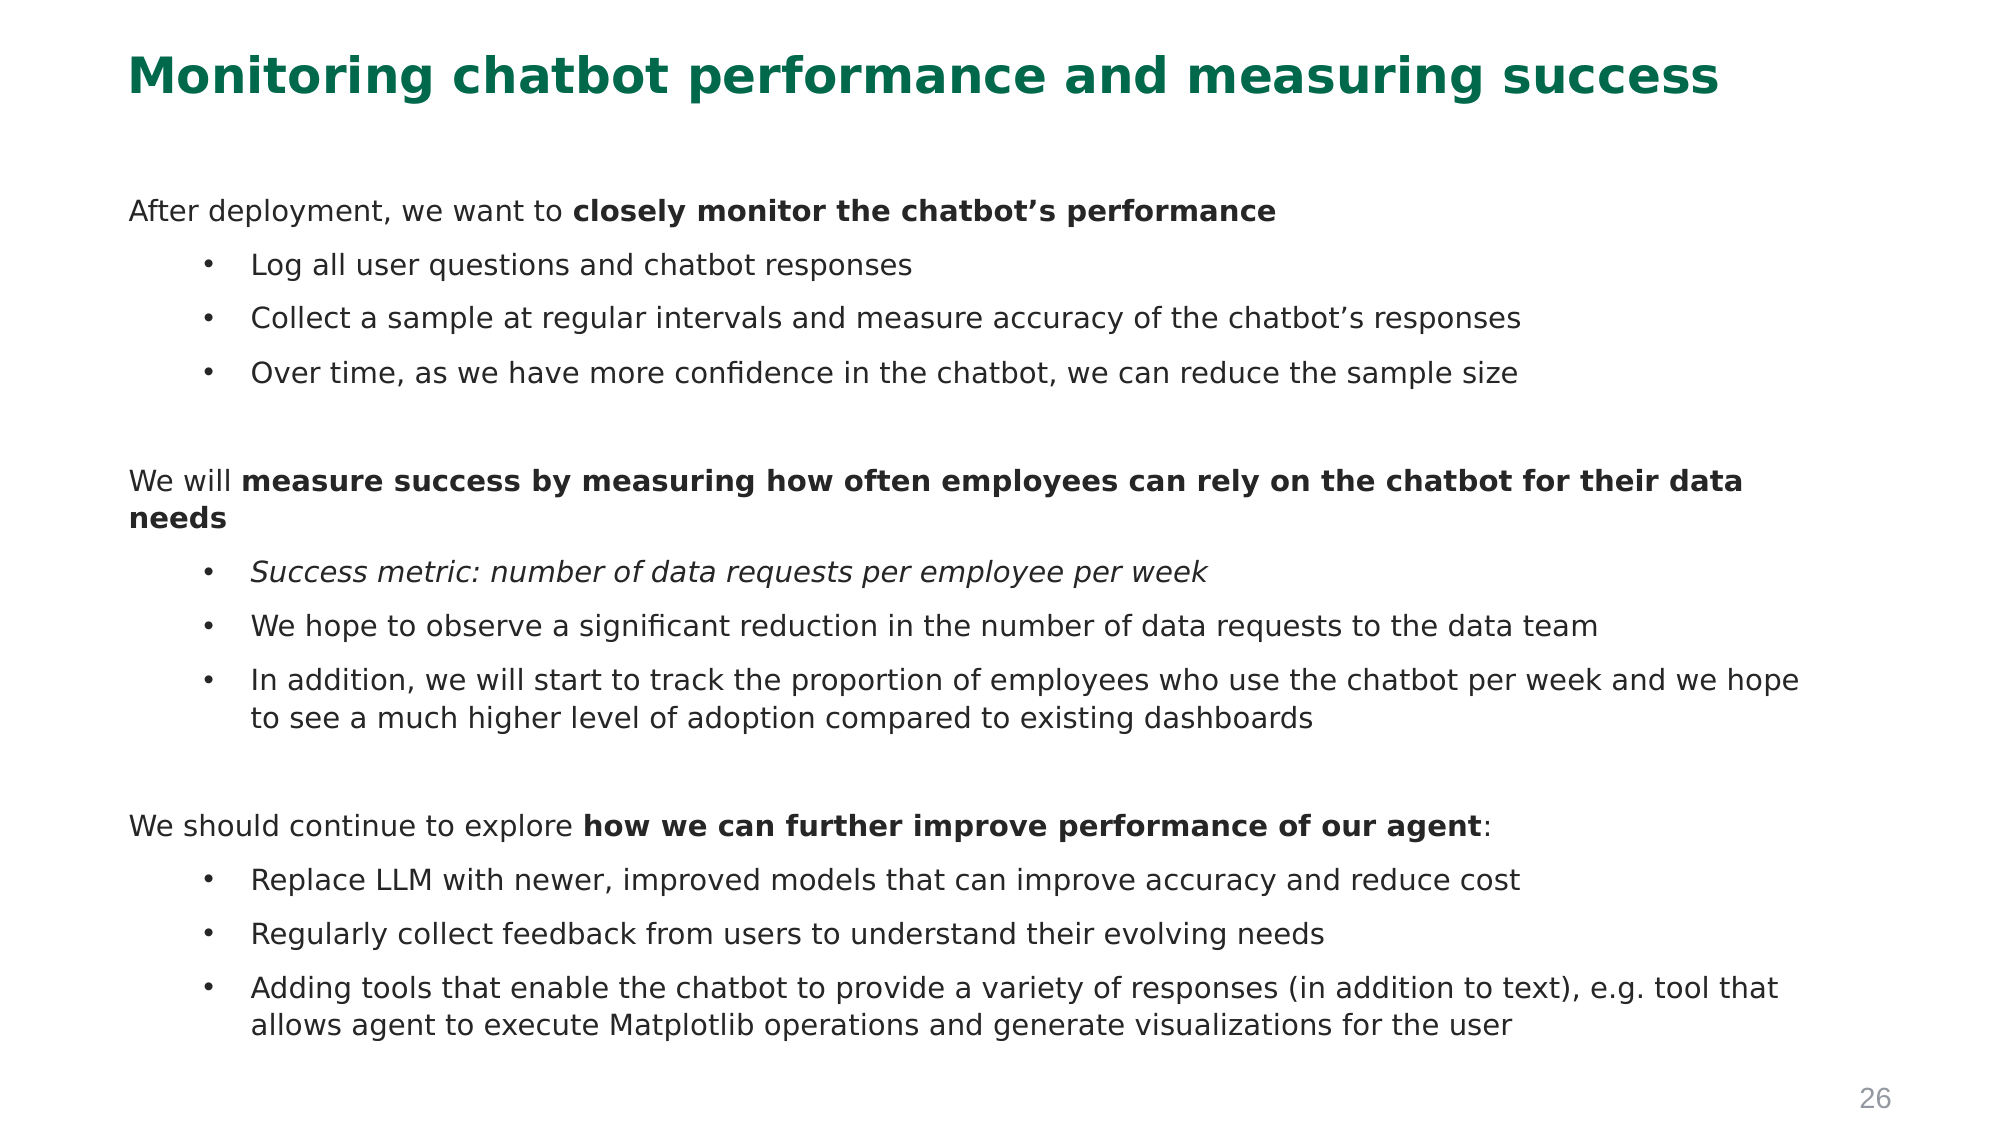

# Monitoring chatbot performance and measuring success
After deployment, we want to closely monitor the chatbot’s performance
Log all user questions and chatbot responses
Collect a sample at regular intervals and measure accuracy of the chatbot’s responses
Over time, as we have more confidence in the chatbot, we can reduce the sample size

We will measure success by measuring how often employees can rely on the chatbot for their data needs
Success metric: number of data requests per employee per week
We hope to observe a significant reduction in the number of data requests to the data team
In addition, we will start to track the proportion of employees who use the chatbot per week and we hope to see a much higher level of adoption compared to existing dashboards

We should continue to explore how we can further improve performance of our agent:
Replace LLM with newer, improved models that can improve accuracy and reduce cost
Regularly collect feedback from users to understand their evolving needs
Adding tools that enable the chatbot to provide a variety of responses (in addition to text), e.g. tool that allows agent to execute Matplotlib operations and generate visualizations for the user
26